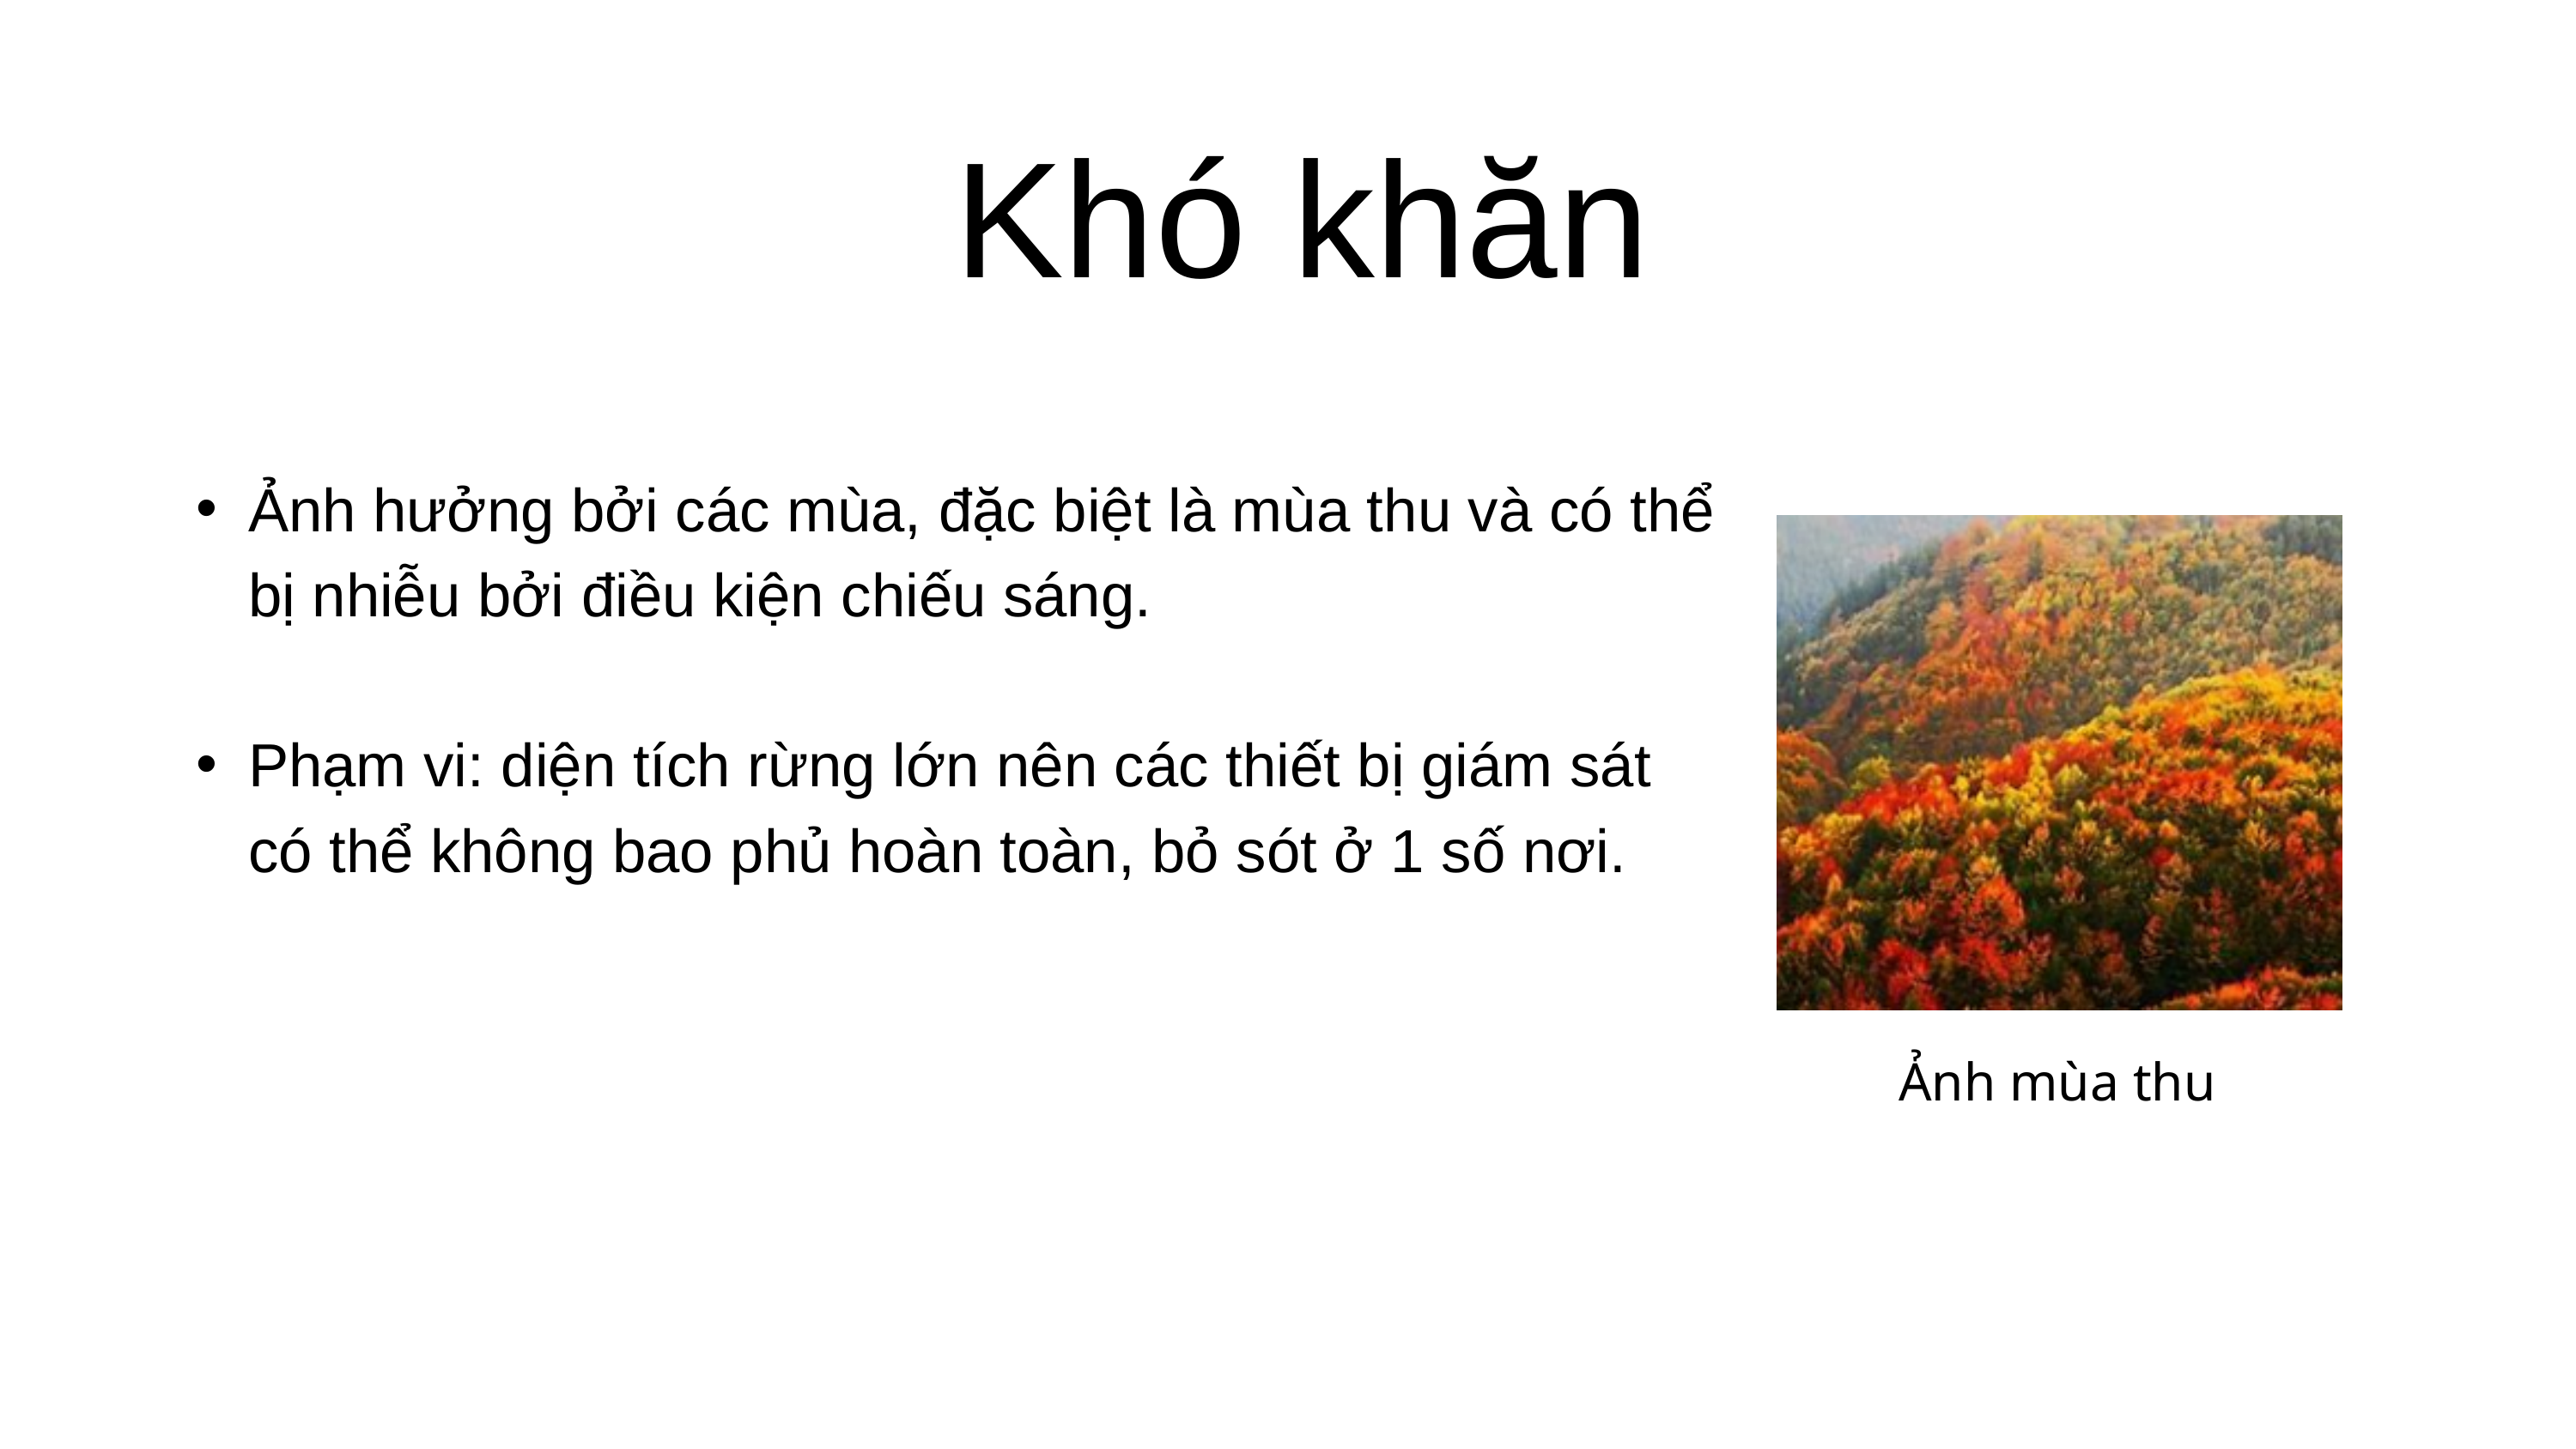

Khó khăn
Ảnh hưởng bởi các mùa, đặc biệt là mùa thu và có thể bị nhiễu bởi điều kiện chiếu sáng.

Phạm vi: diện tích rừng lớn nên các thiết bị giám sát có thể không bao phủ hoàn toàn, bỏ sót ở 1 số nơi.

Ảnh mùa thu